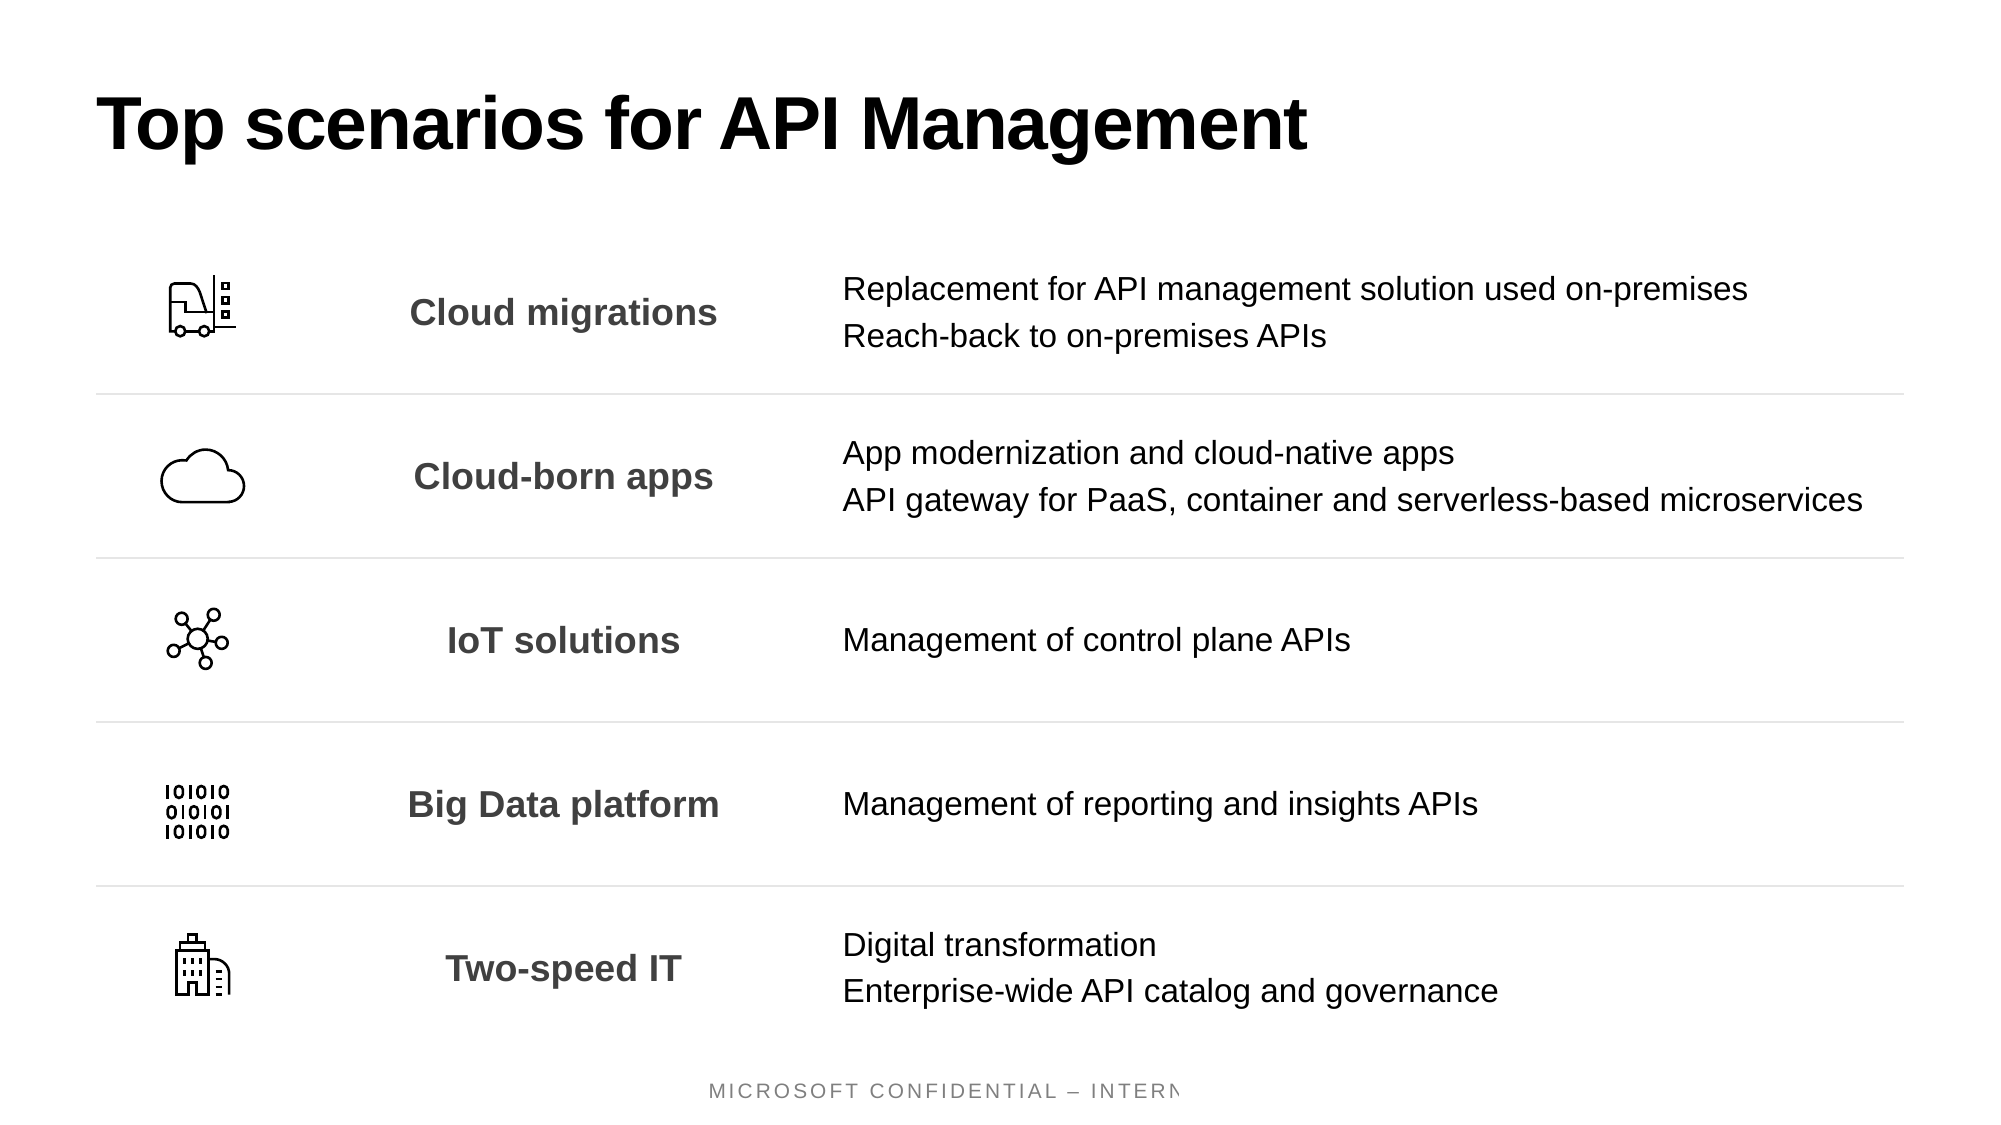

# Top scenarios for API Management
|  | Cloud migrations | Replacement for API management solution used on-premises Reach-back to on-premises APIs |
| --- | --- | --- |
|  | Cloud-born apps | App modernization and cloud-native apps API gateway for PaaS, container and serverless-based microservices |
|  | IoT solutions | Management of control plane APIs |
|  | Big Data platform | Management of reporting and insights APIs |
|  | Two-speed IT | Digital transformation Enterprise-wide API catalog and governance |